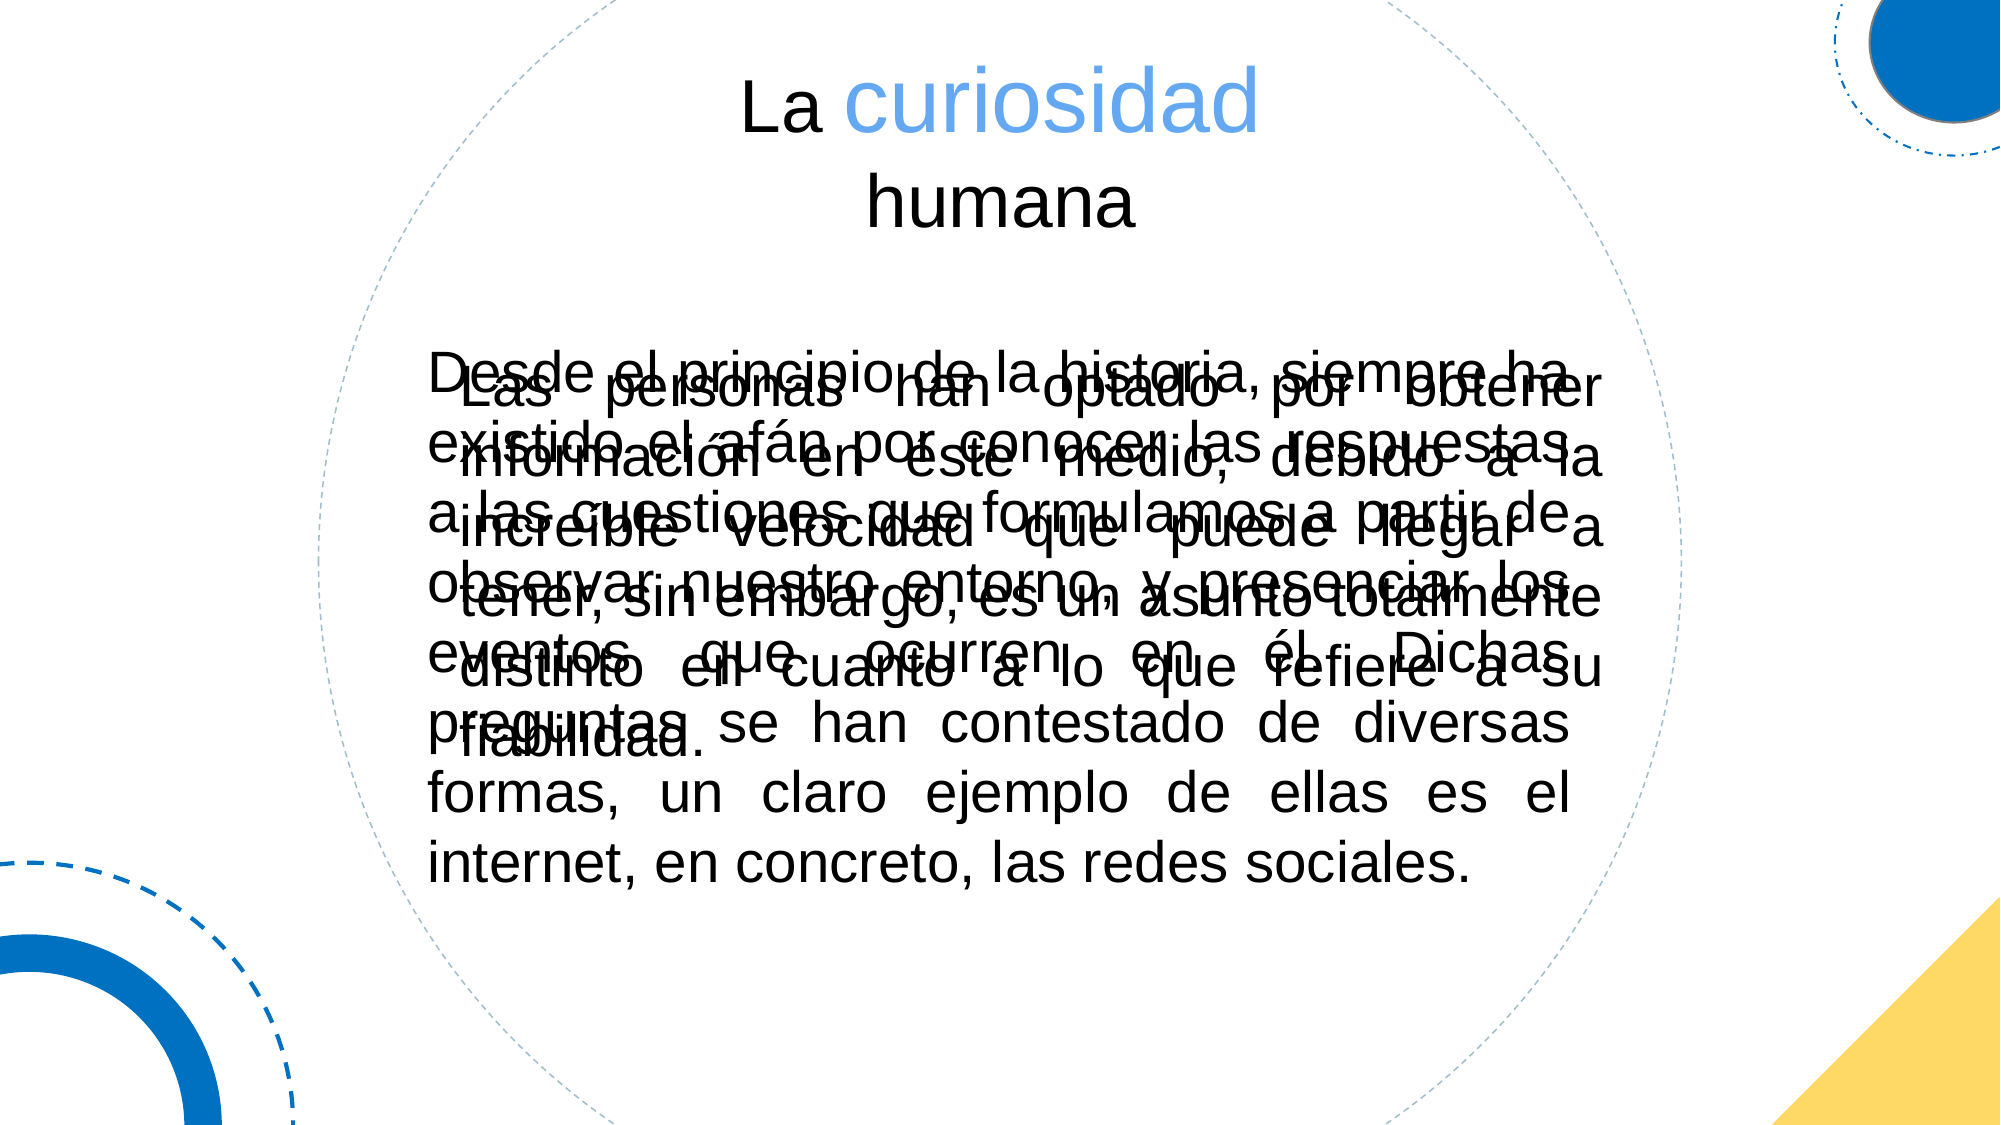

La curiosidad humana
Desde el principio de la historia, siempre ha existido el afán por conocer las respuestas a las cuestiones que formulamos a partir de observar nuestro entorno, y presenciar los eventos que ocurren en él. Dichas preguntas se han contestado de diversas formas, un claro ejemplo de ellas es el internet, en concreto, las redes sociales.
Las personas han optado por obtener información en éste medio, debido a la increíble velocidad que puede llegar a tener, sin embargo, es un asunto totalmente distinto en cuanto a lo que refiere a su fiabilidad.